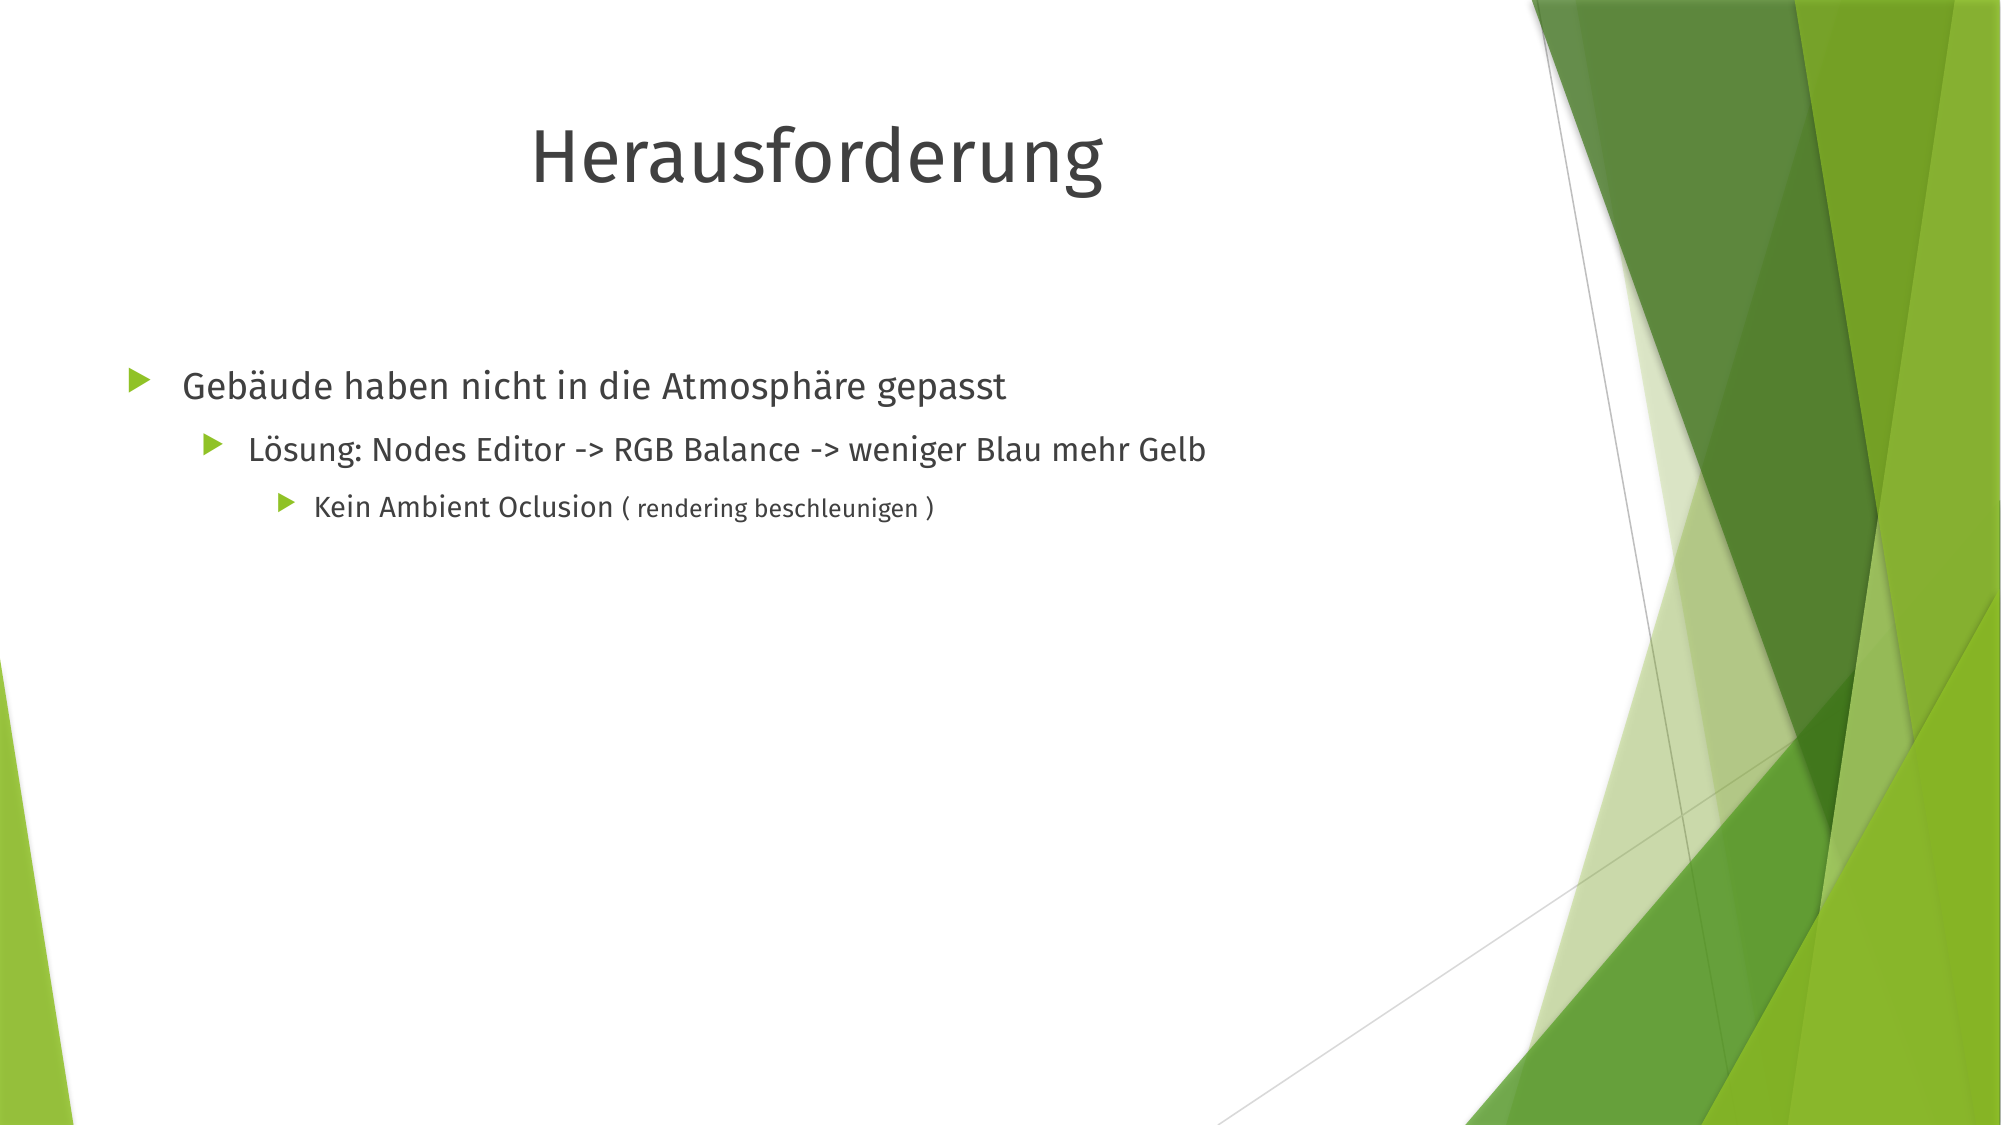

# Herausforderung
Gebäude haben nicht in die Atmosphäre gepasst
Lösung: Nodes Editor -> RGB Balance -> weniger Blau mehr Gelb
Kein Ambient Oclusion ( rendering beschleunigen )